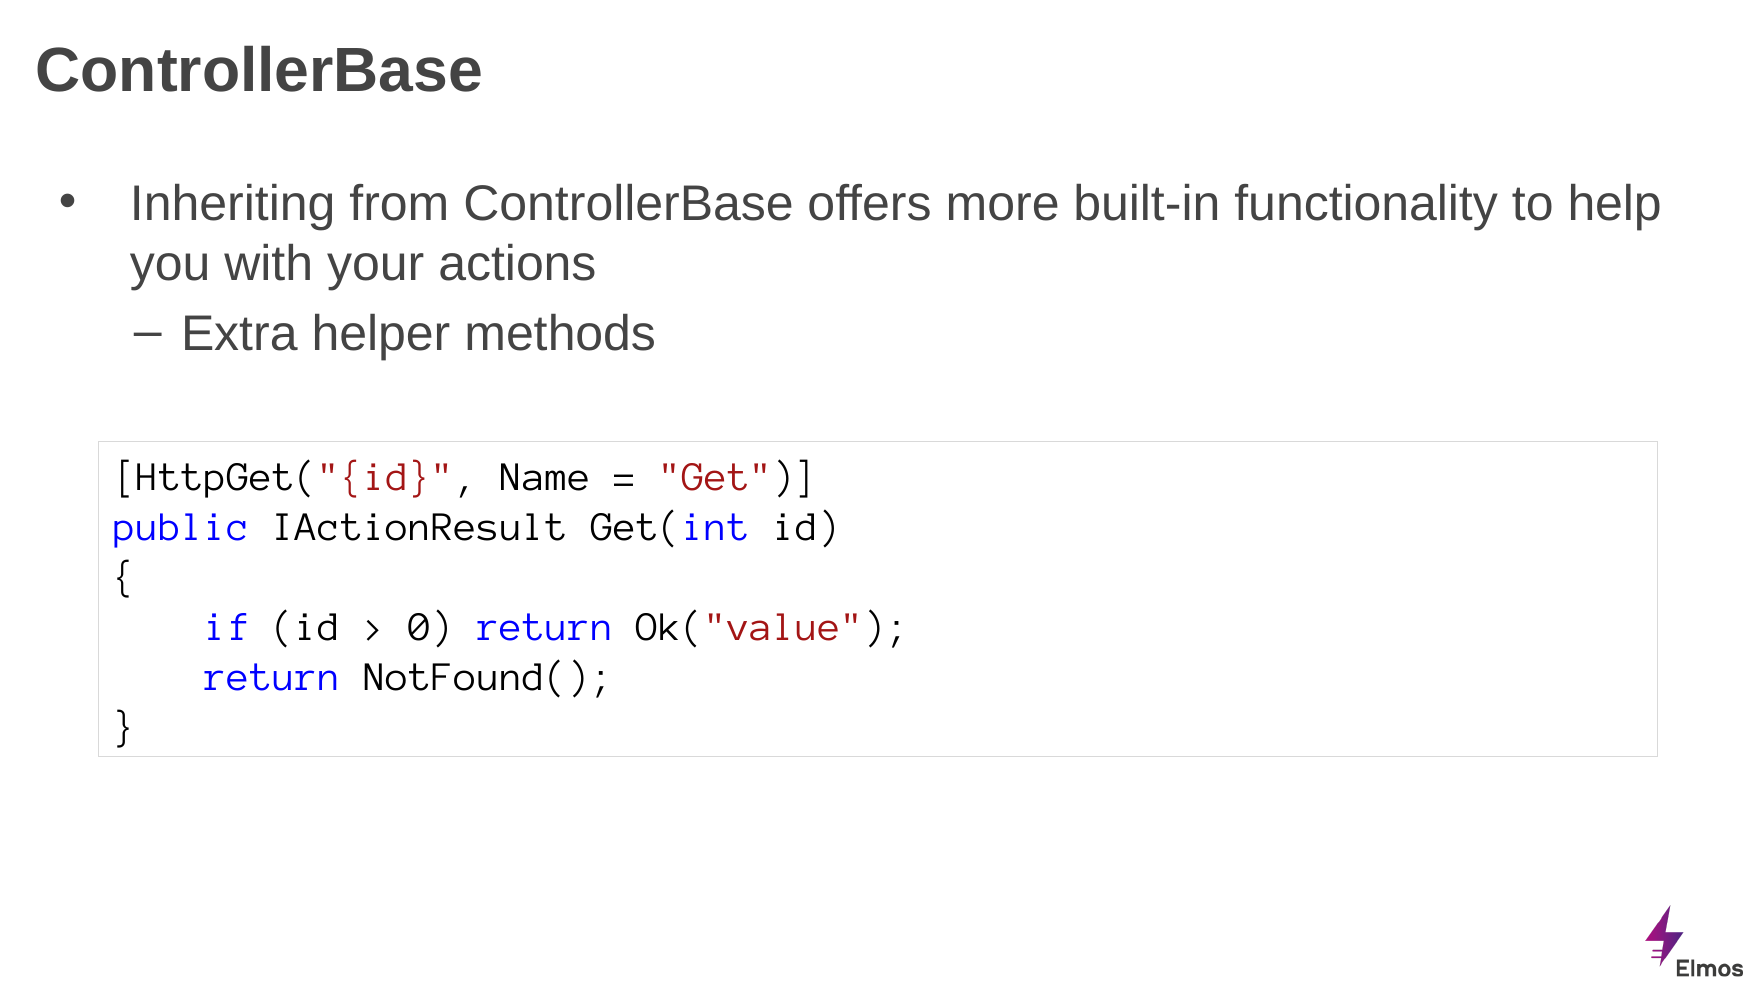

# ControllerBase
Inheriting from ControllerBase offers more built-in functionality to help you with your actions
Extra helper methods
[HttpGet("{id}", Name = "Get")]
public IActionResult Get(int id)
{
    if (id > 0) return Ok("value");
    return NotFound();
}